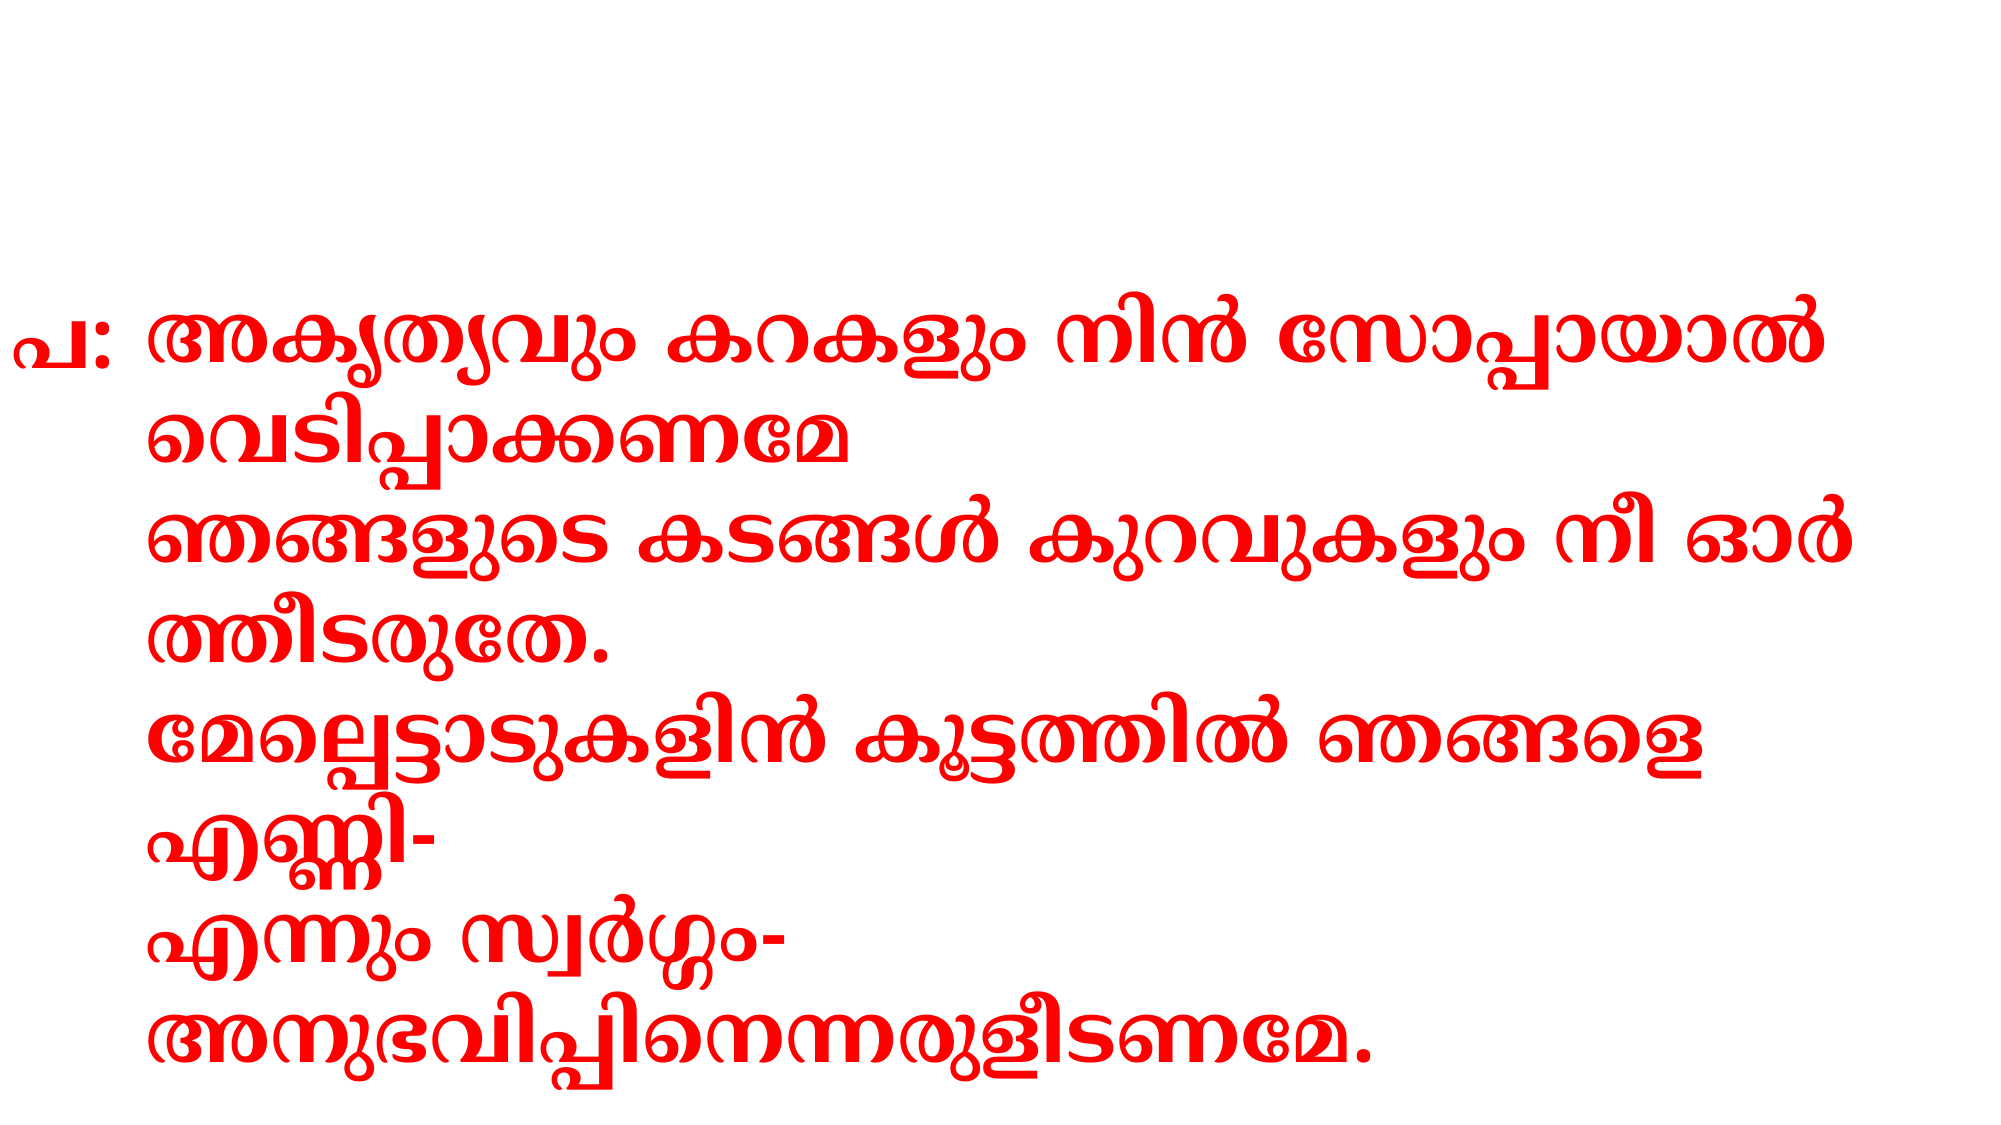

അകൃത്യവും കറകളും നിന്‍ സോപ്പായാല്‍ വെടിപ്പാക്കണമേ
ഞങ്ങളുടെ കടങ്ങള്‍ കുറവുകളും നീ ഓര്‍ത്തീടരുതേ.
മേല്പെട്ടാടുകളിന്‍ കൂട്ടത്തില്‍ ഞങ്ങളെ എണ്ണി-
എന്നും സ്വര്‍ഗ്ഗം-അനുഭവിപ്പിനെന്നരുളീടണമേ.
പ: